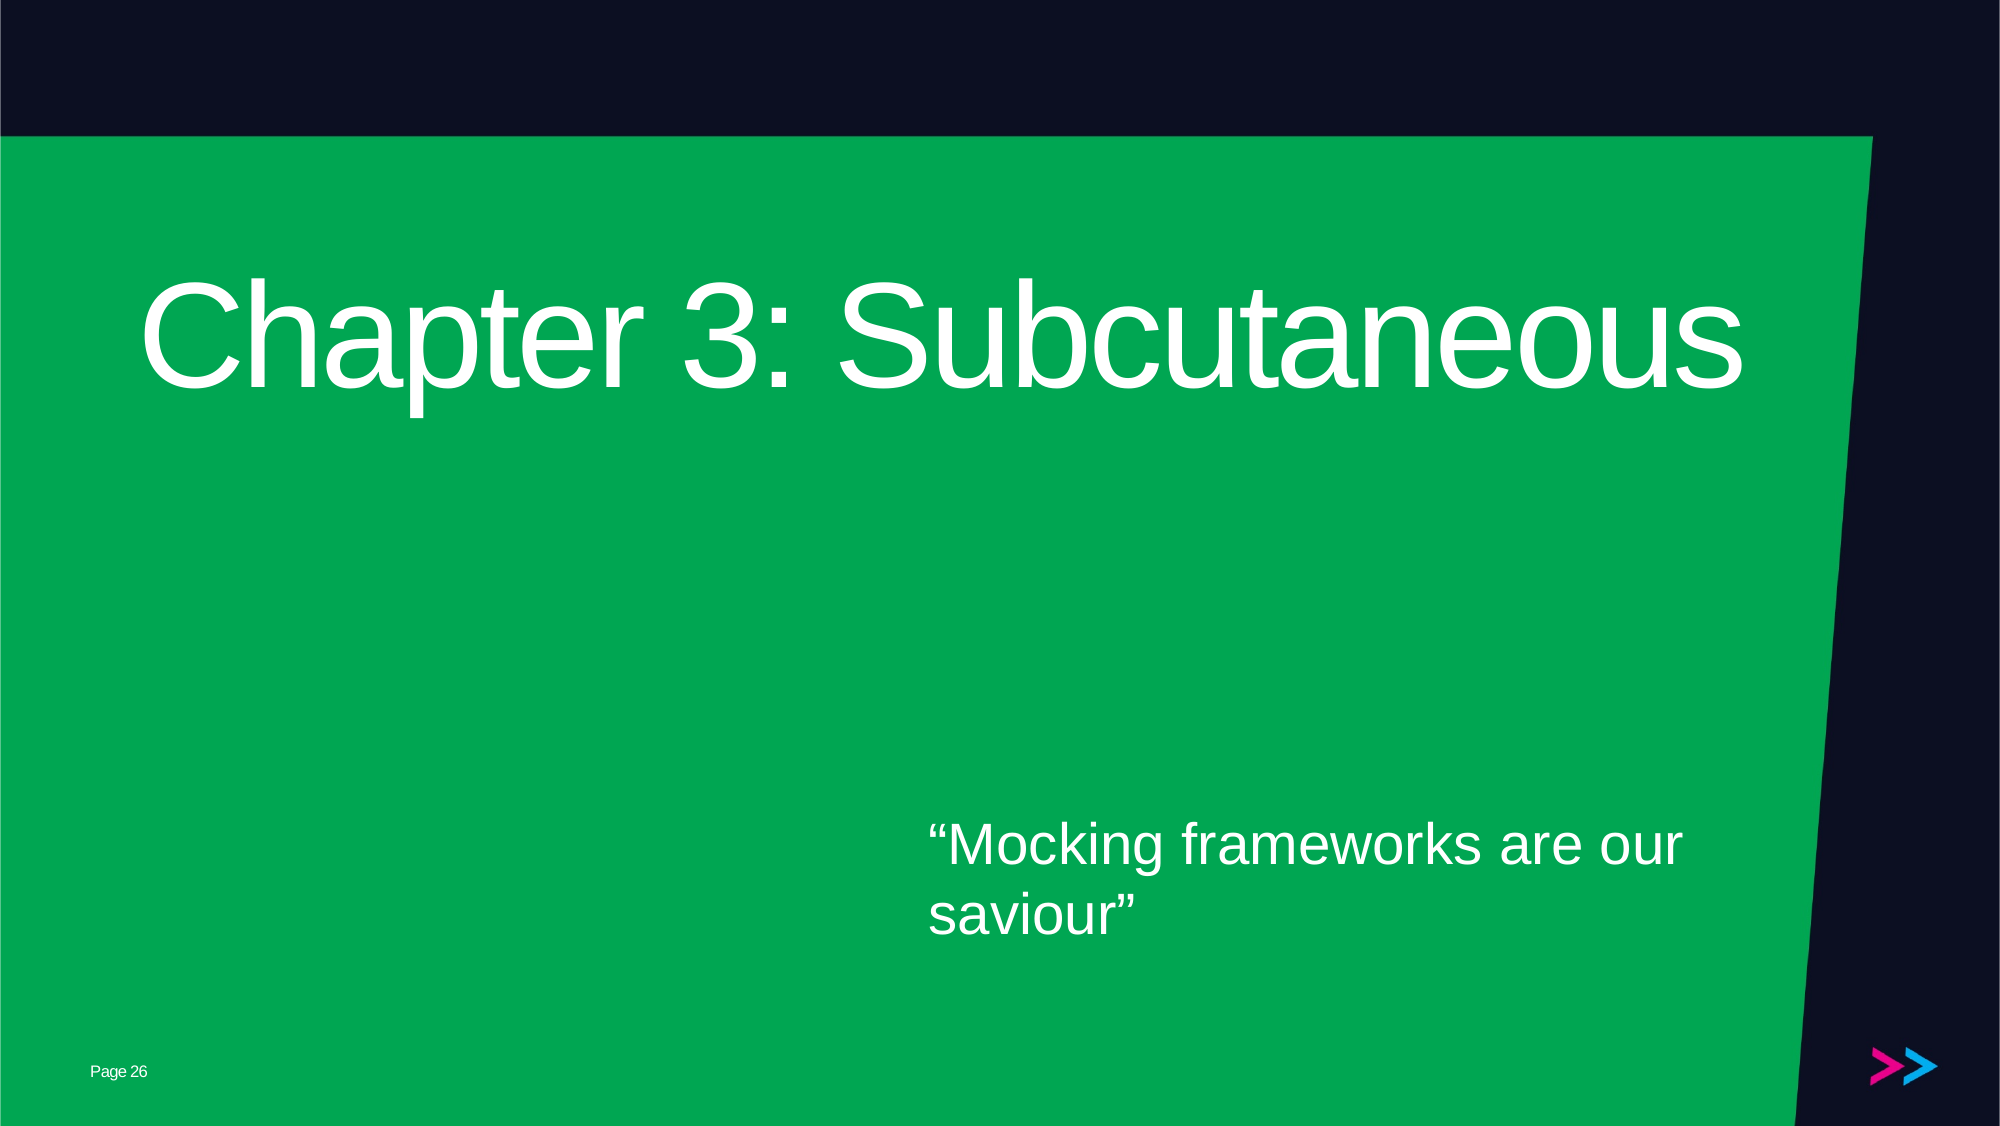

# Chapter 3: Subcutaneous
“Mocking frameworks are our saviour”
26